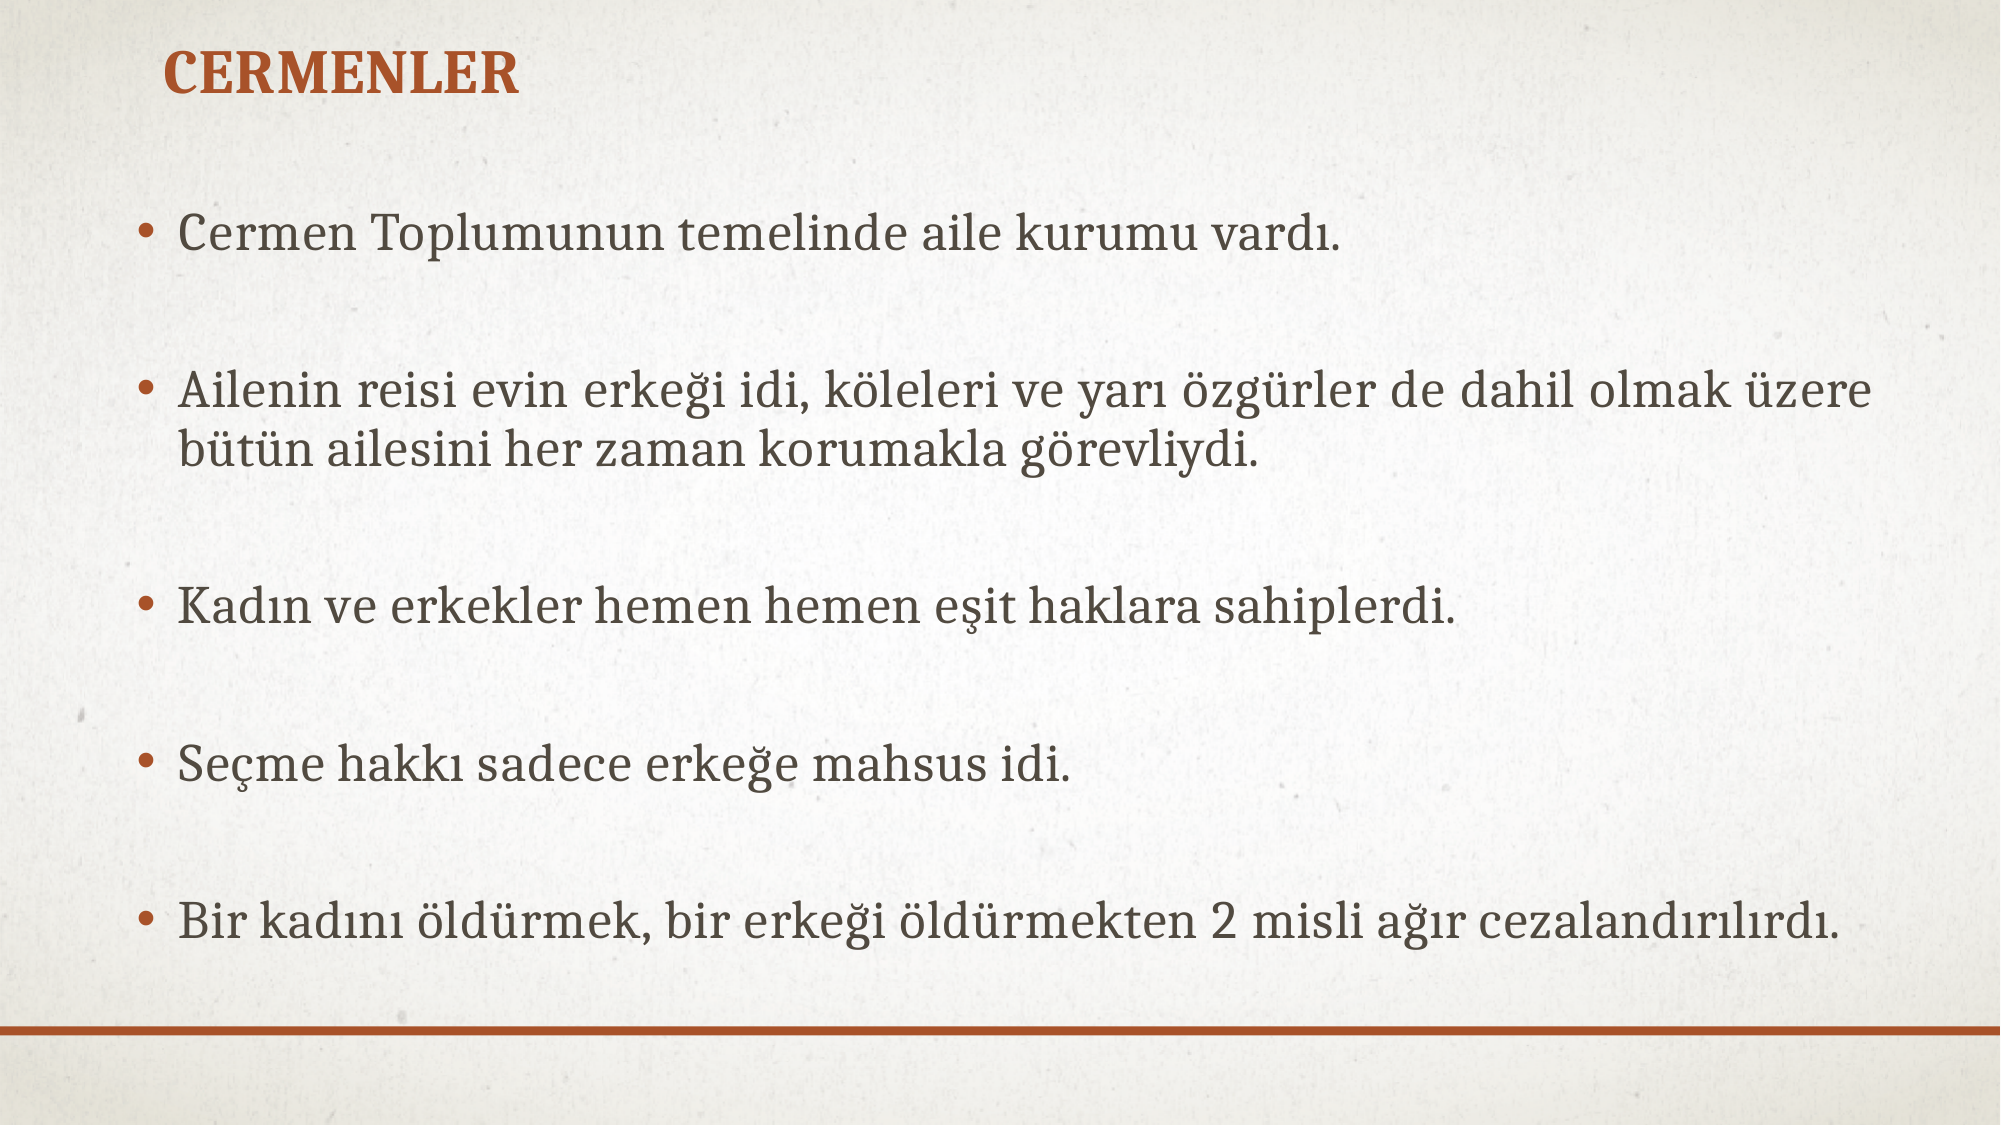

# Cermenler
Cermen Toplumunun temelinde aile kurumu vardı.

Ailenin reisi evin erkeği idi, köleleri ve yarı özgürler de dahil olmak üzere bütün ailesini her zaman korumakla görevliydi.

Kadın ve erkekler hemen hemen eşit haklara sahiplerdi.

Seçme hakkı sadece erkeğe mahsus idi.

Bir kadını öldürmek, bir erkeği öldürmekten 2 misli ağır cezalandırılırdı.